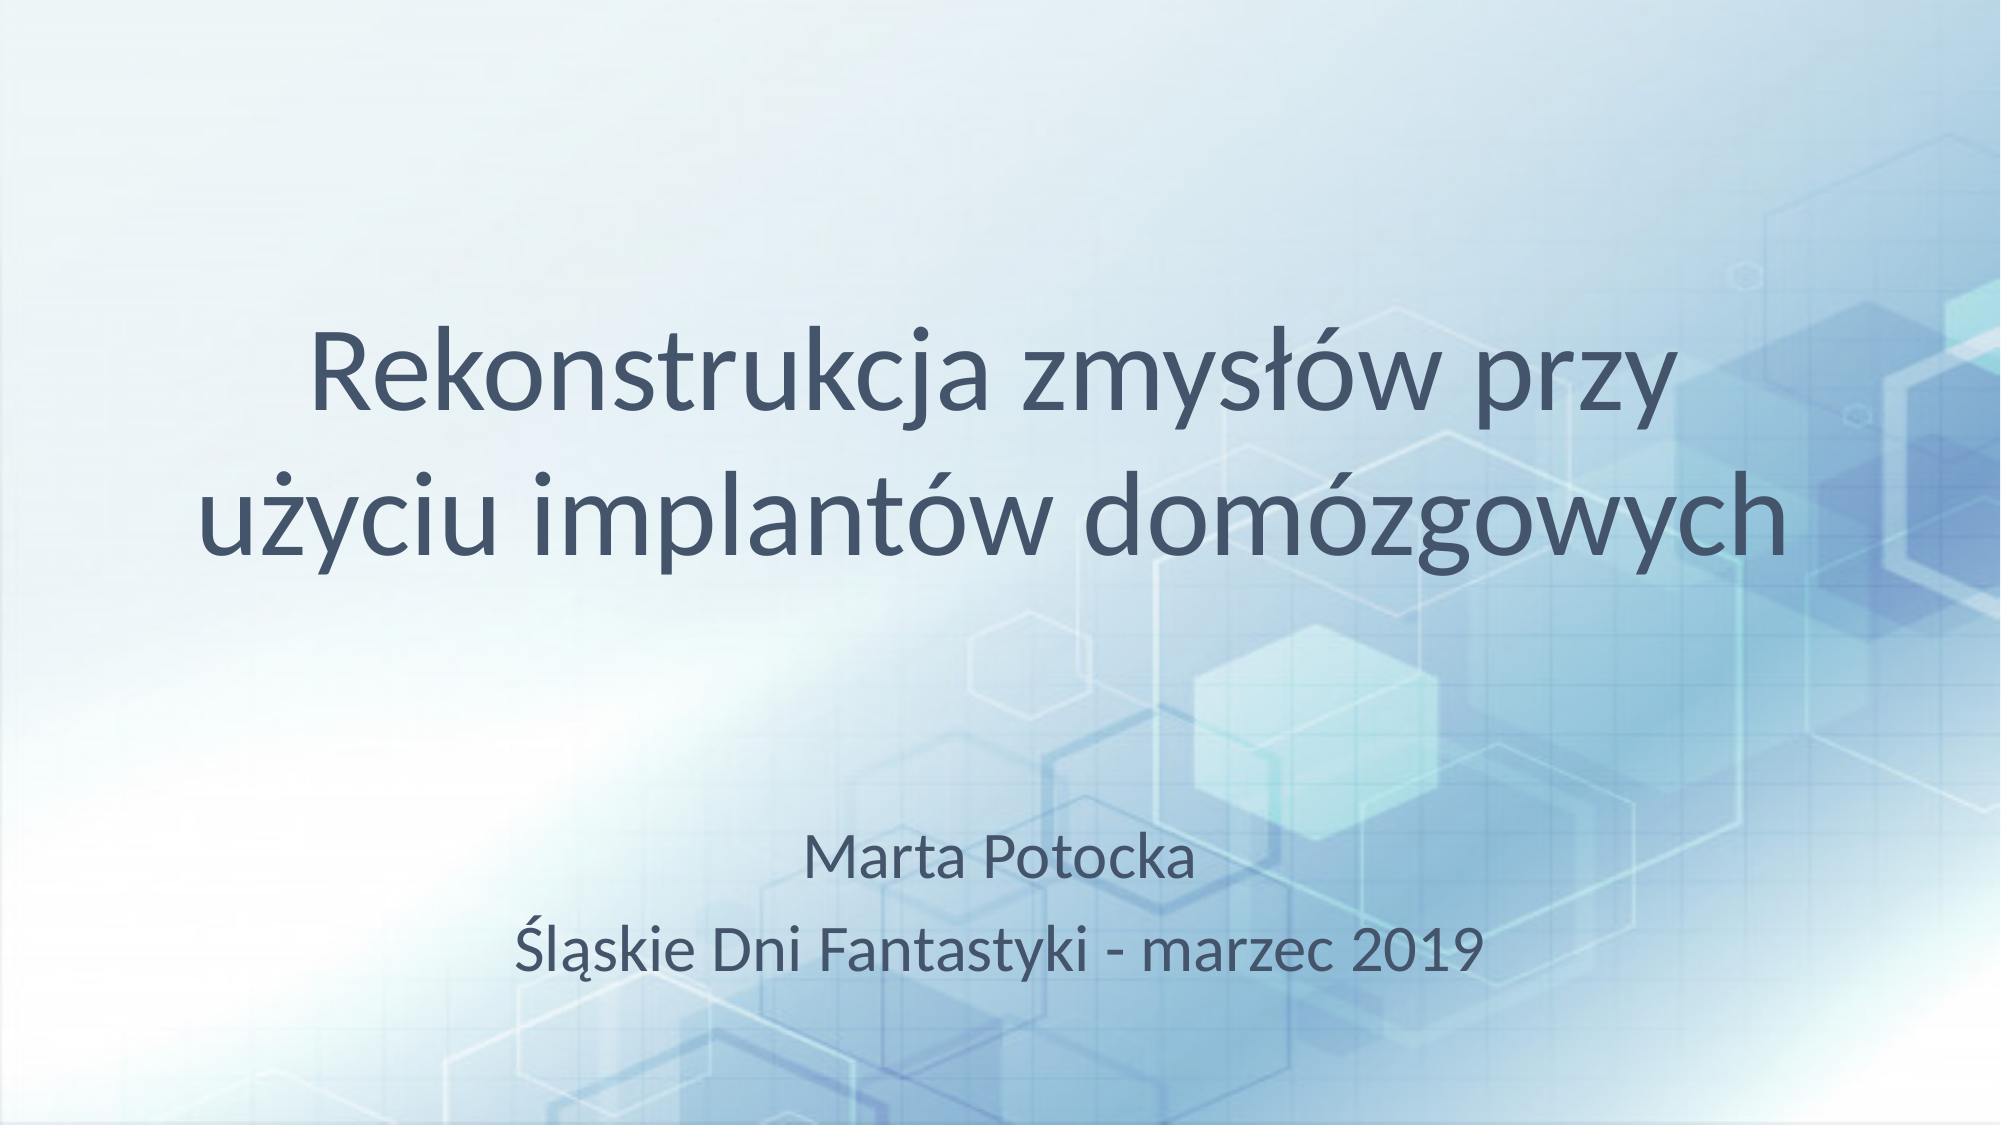

# Rekonstrukcja zmysłów przy użyciu implantów domózgowych

Marta Potocka
Śląskie Dni Fantastyki - marzec 2019